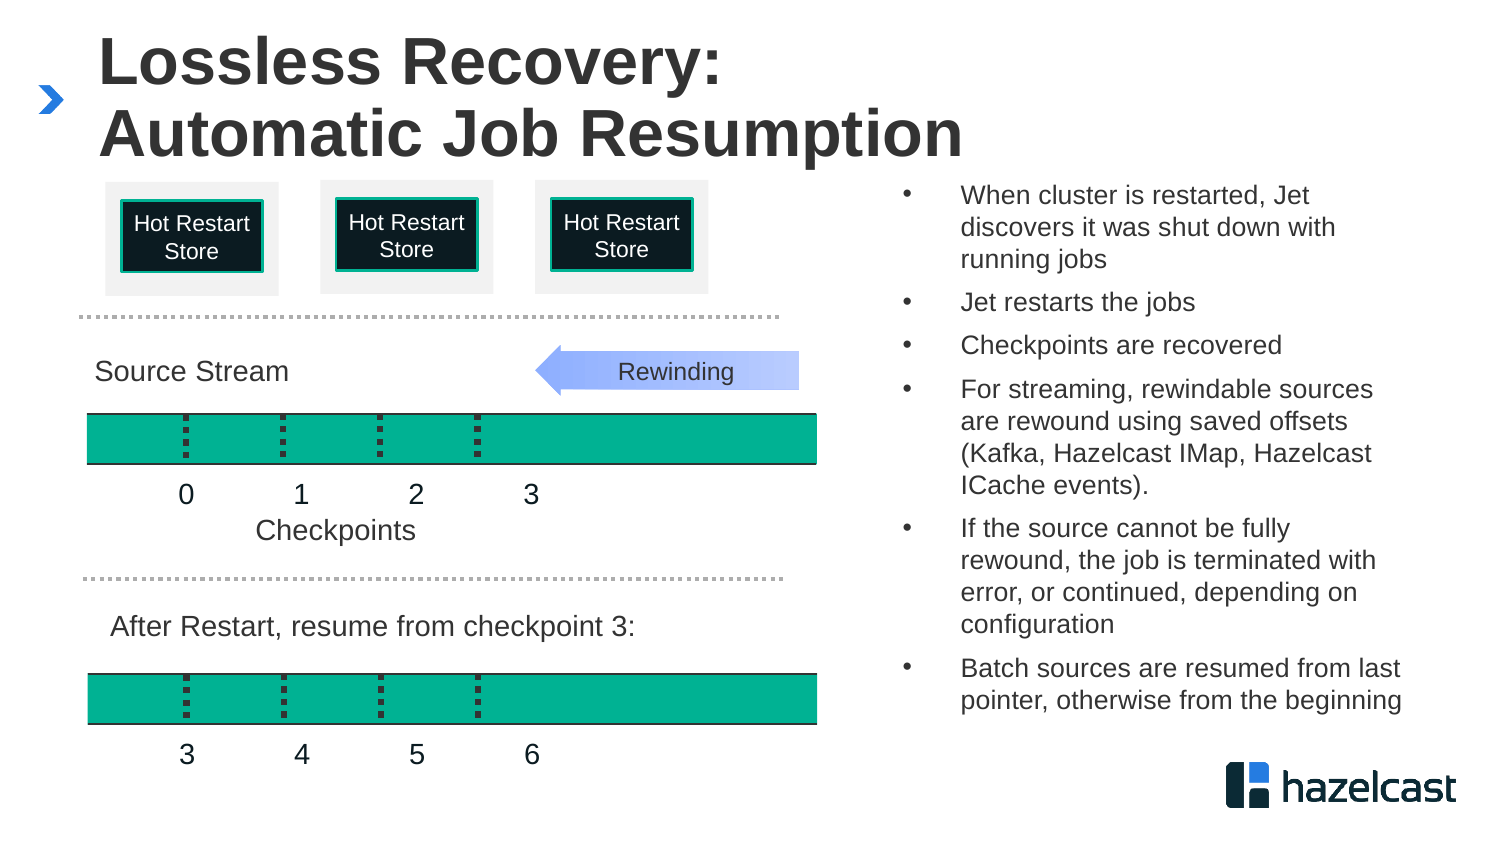

# Lossless Recovery: Automatic Job Resumption
When cluster is restarted, Jet discovers it was shut down with running jobs
Jet restarts the jobs
Checkpoints are recovered
For streaming, rewindable sources are rewound using saved offsets (Kafka, Hazelcast IMap, Hazelcast ICache events).
If the source cannot be fully rewound, the job is terminated with error, or continued, depending on configuration
Batch sources are resumed from last pointer, otherwise from the beginning

Hot Restart Store

Hot Restart Store

Hot Restart Store
Source Stream
Rewinding
|  |
| --- |
0            1            2            3
Checkpoints
After Restart, resume from checkpoint 3:
|  |
| --- |
3            4            5            6